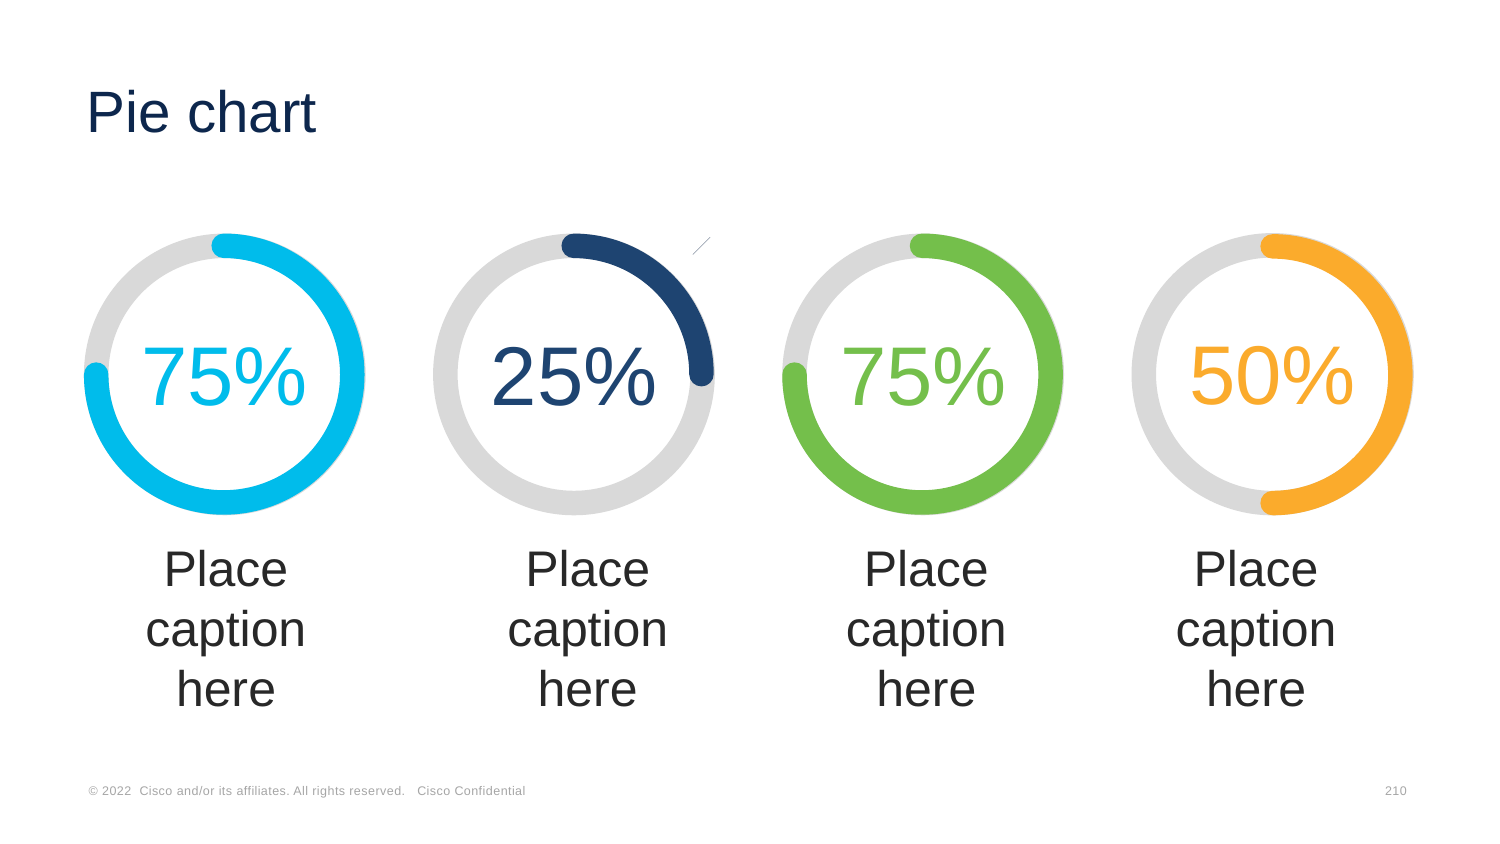

# Pie chart

50%
75%
25%
75%
Place caption here
Place caption here
Place caption here
Place caption here